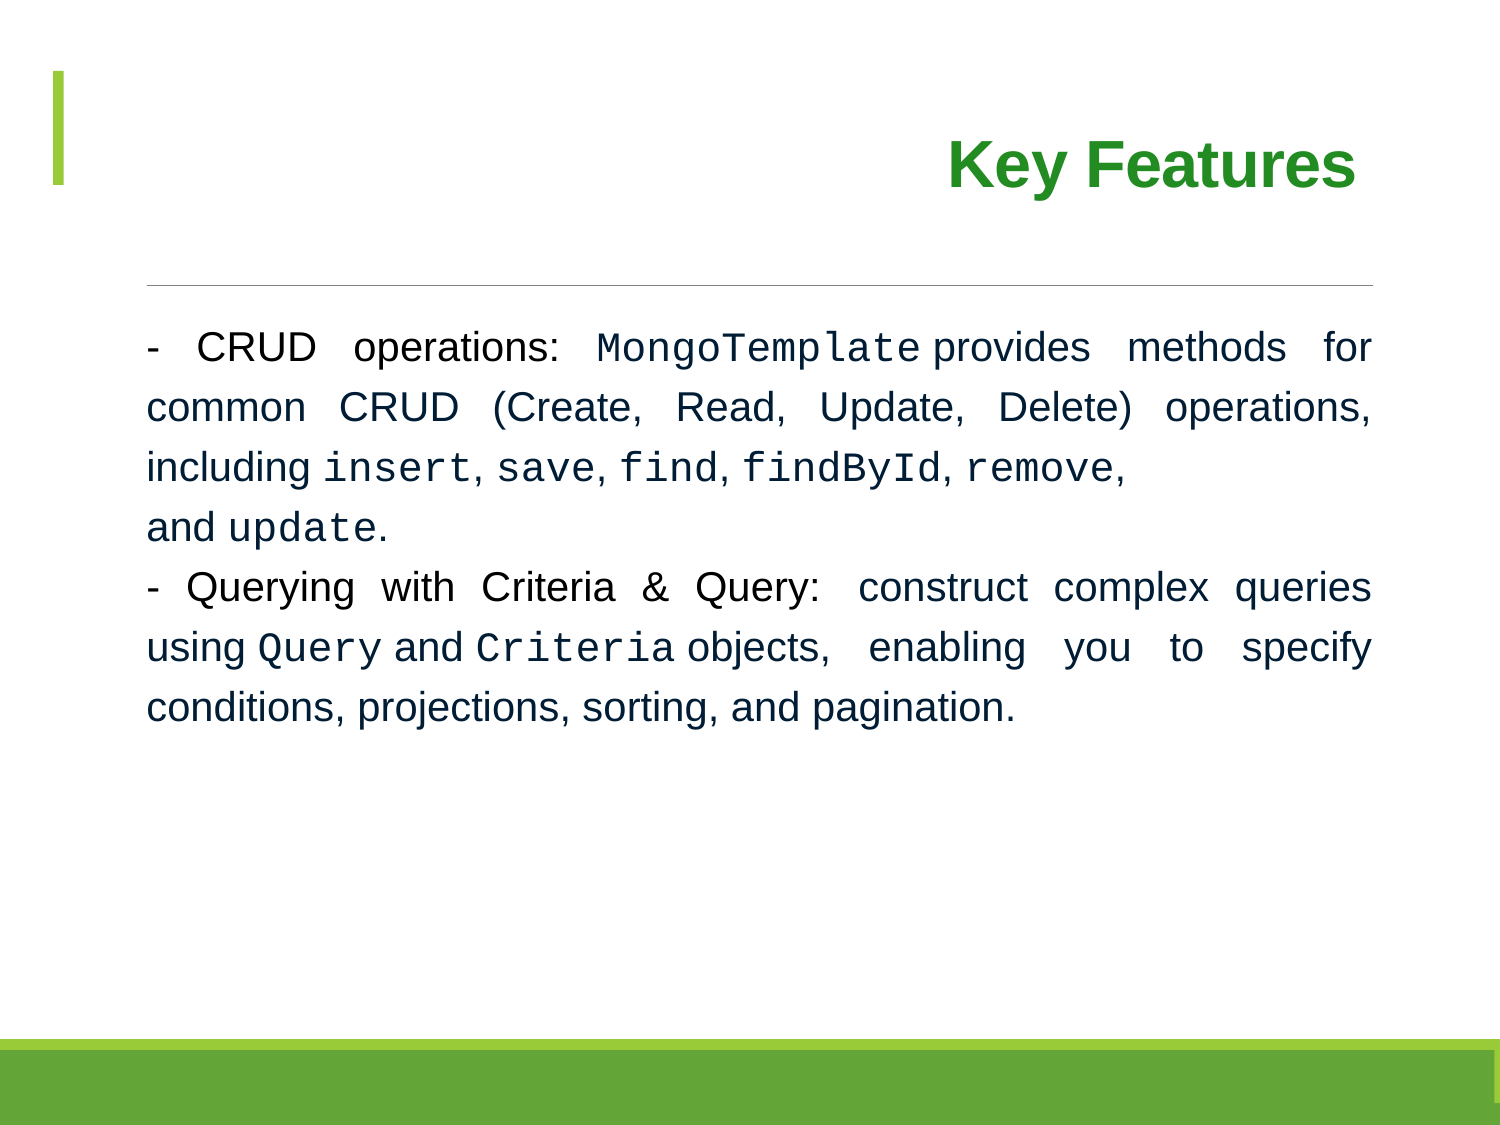

# Key Features
- CRUD operations: MongoTemplate provides methods for common CRUD (Create, Read, Update, Delete) operations, including insert, save, find, findById, remove, and update.
- Querying with Criteria & Query:  construct complex queries using Query and Criteria objects, enabling you to specify conditions, projections, sorting, and pagination.